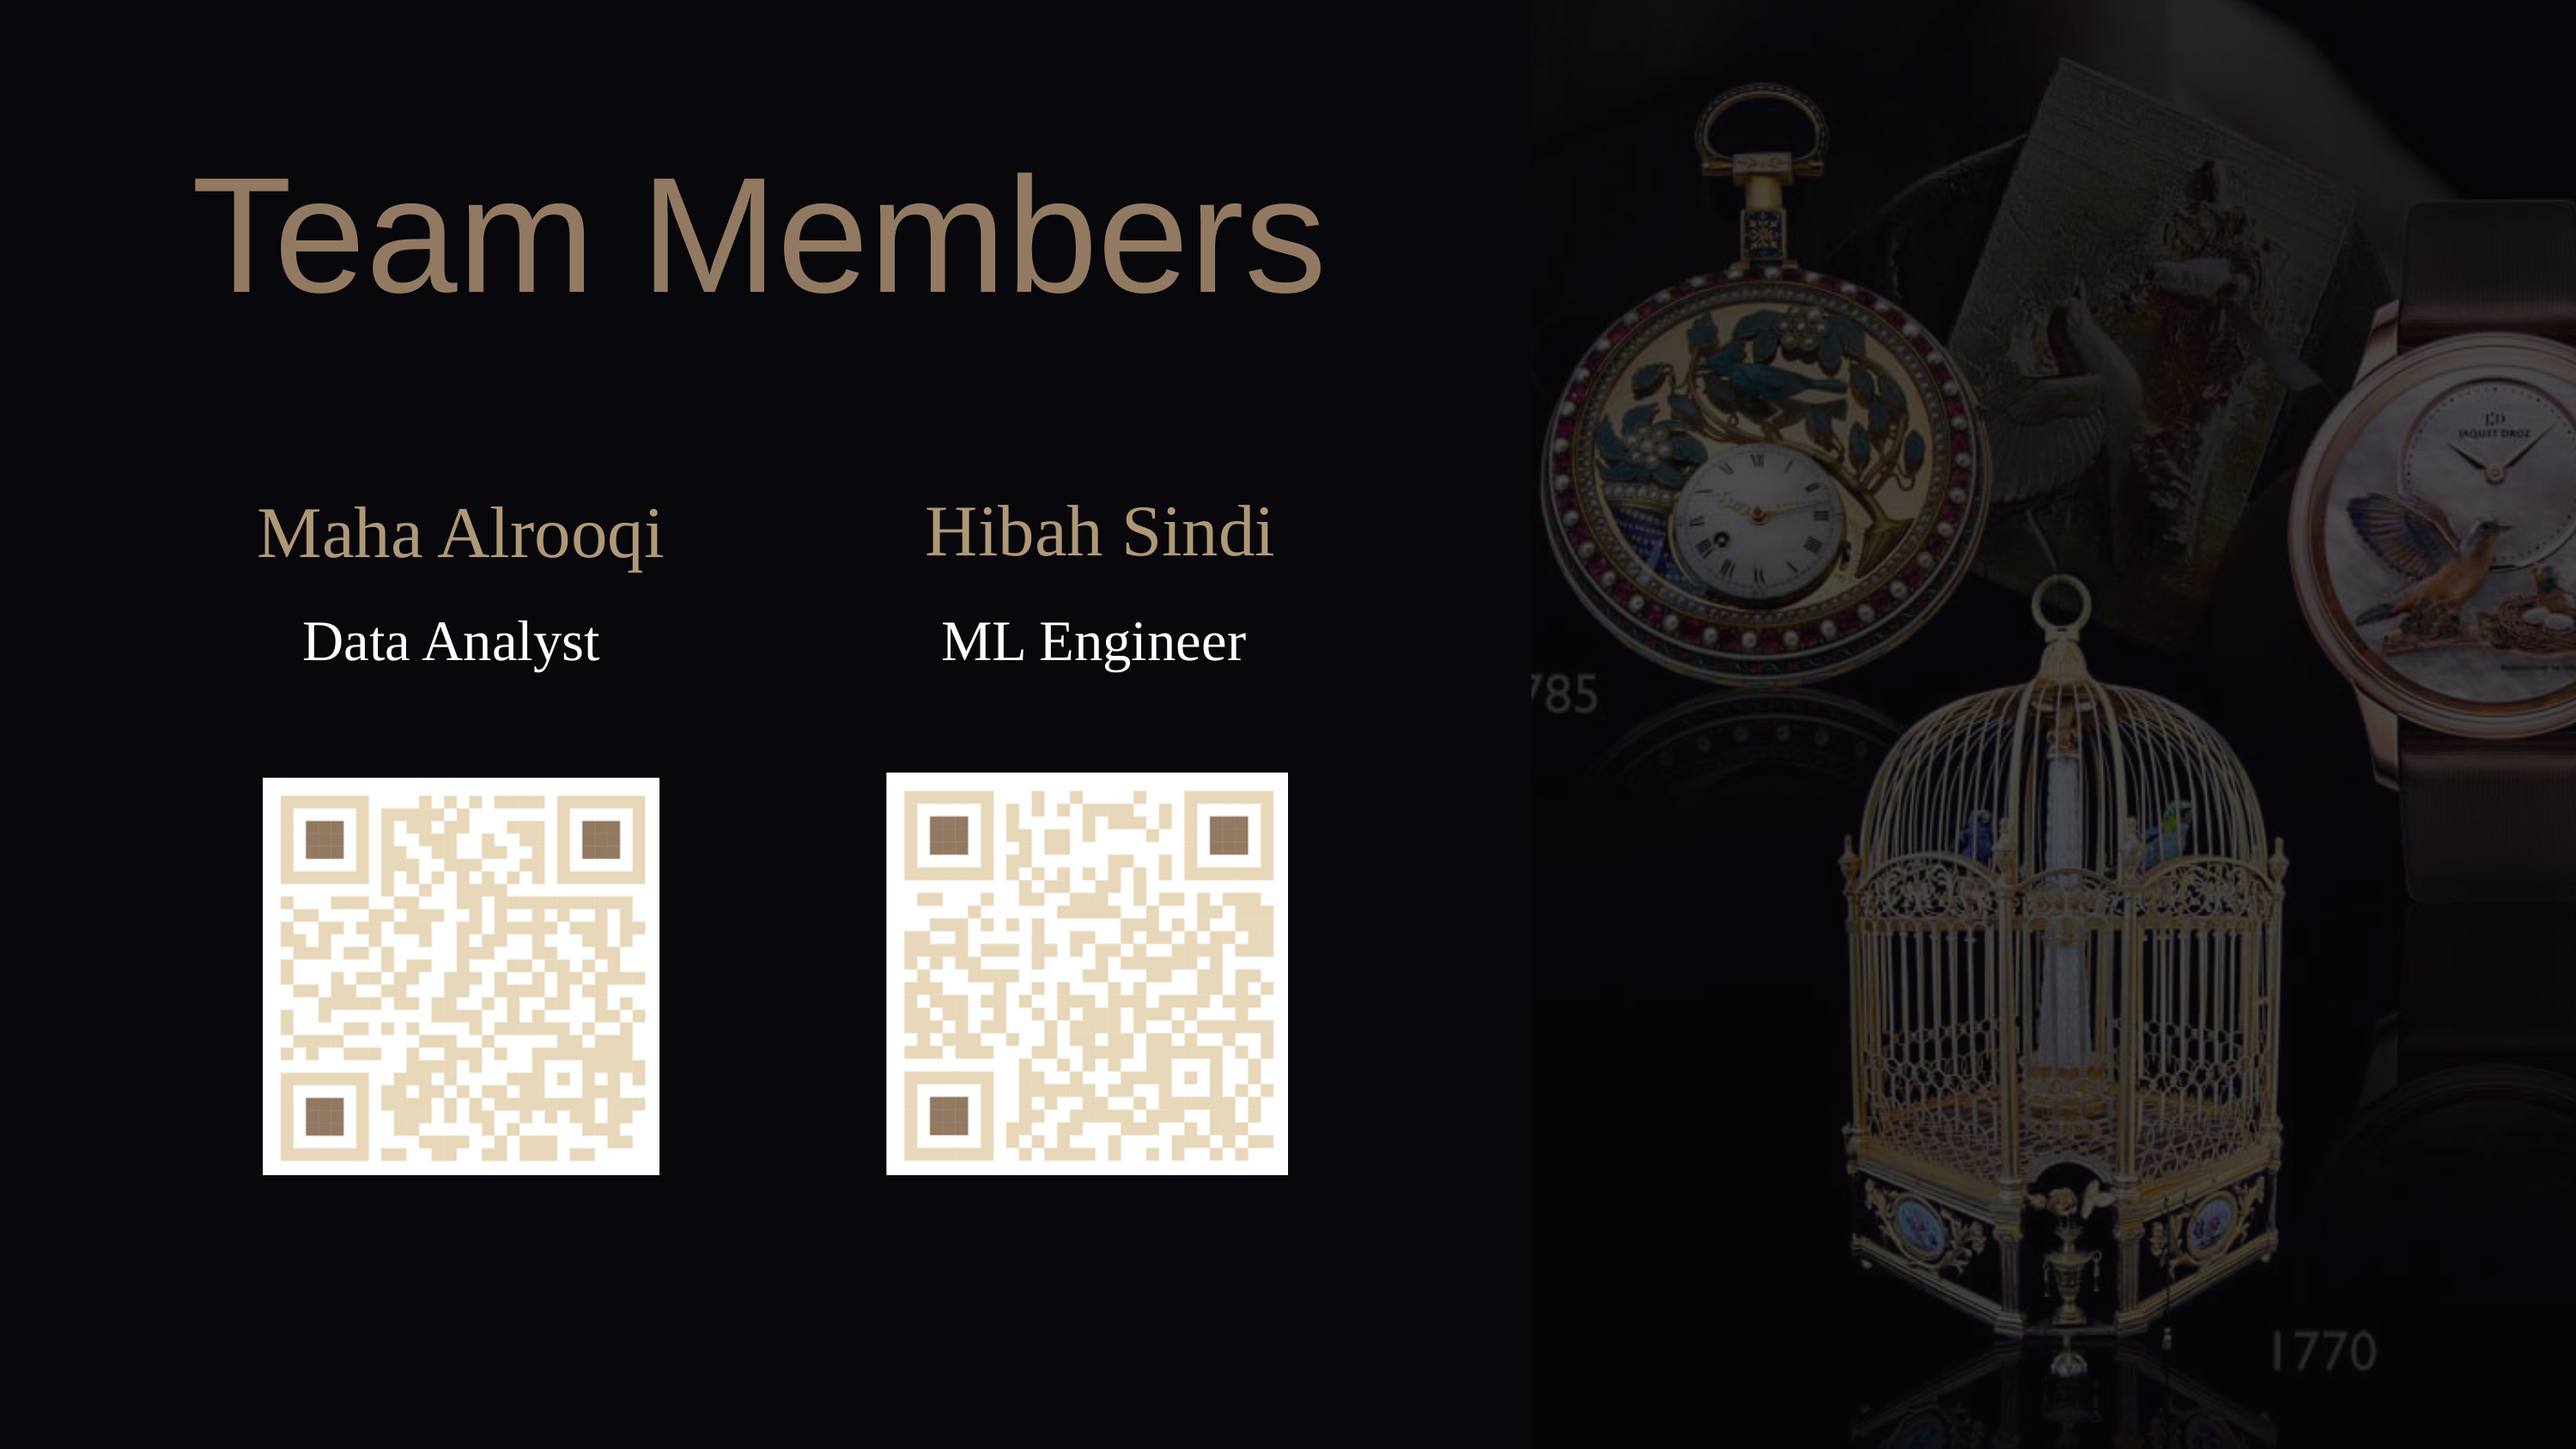

Team Members
Hibah Sindi
Maha Alrooqi
Data Analyst
ML Engineer